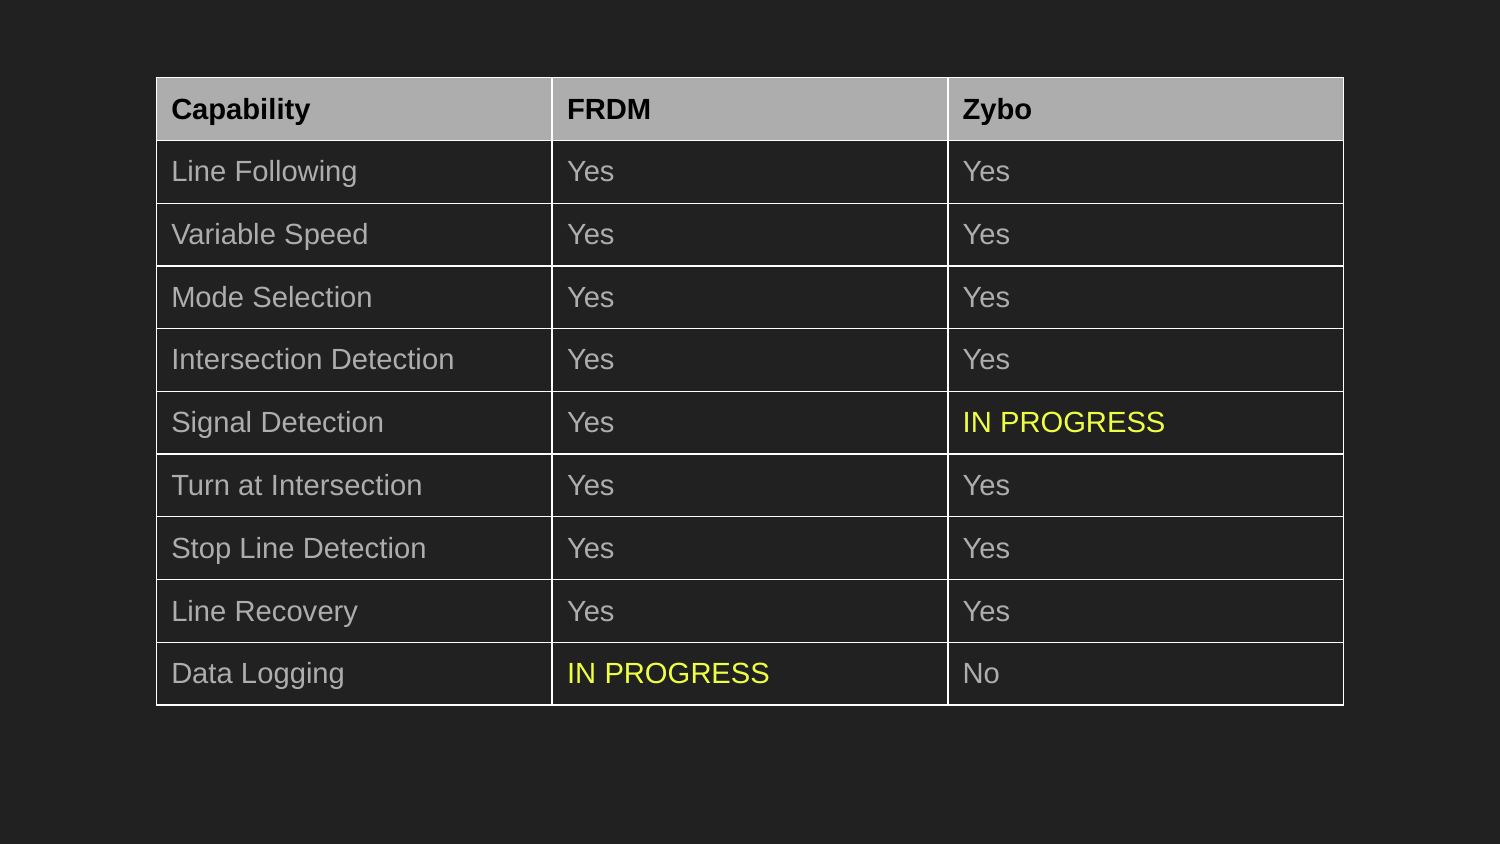

| Capability | FRDM | Zybo |
| --- | --- | --- |
| Line Following | Yes | Yes |
| Variable Speed | Yes | Yes |
| Mode Selection | Yes | Yes |
| Intersection Detection | Yes | Yes |
| Signal Detection | Yes | IN PROGRESS |
| Turn at Intersection | Yes | Yes |
| Stop Line Detection | Yes | Yes |
| Line Recovery | Yes | Yes |
| Data Logging | IN PROGRESS | No |